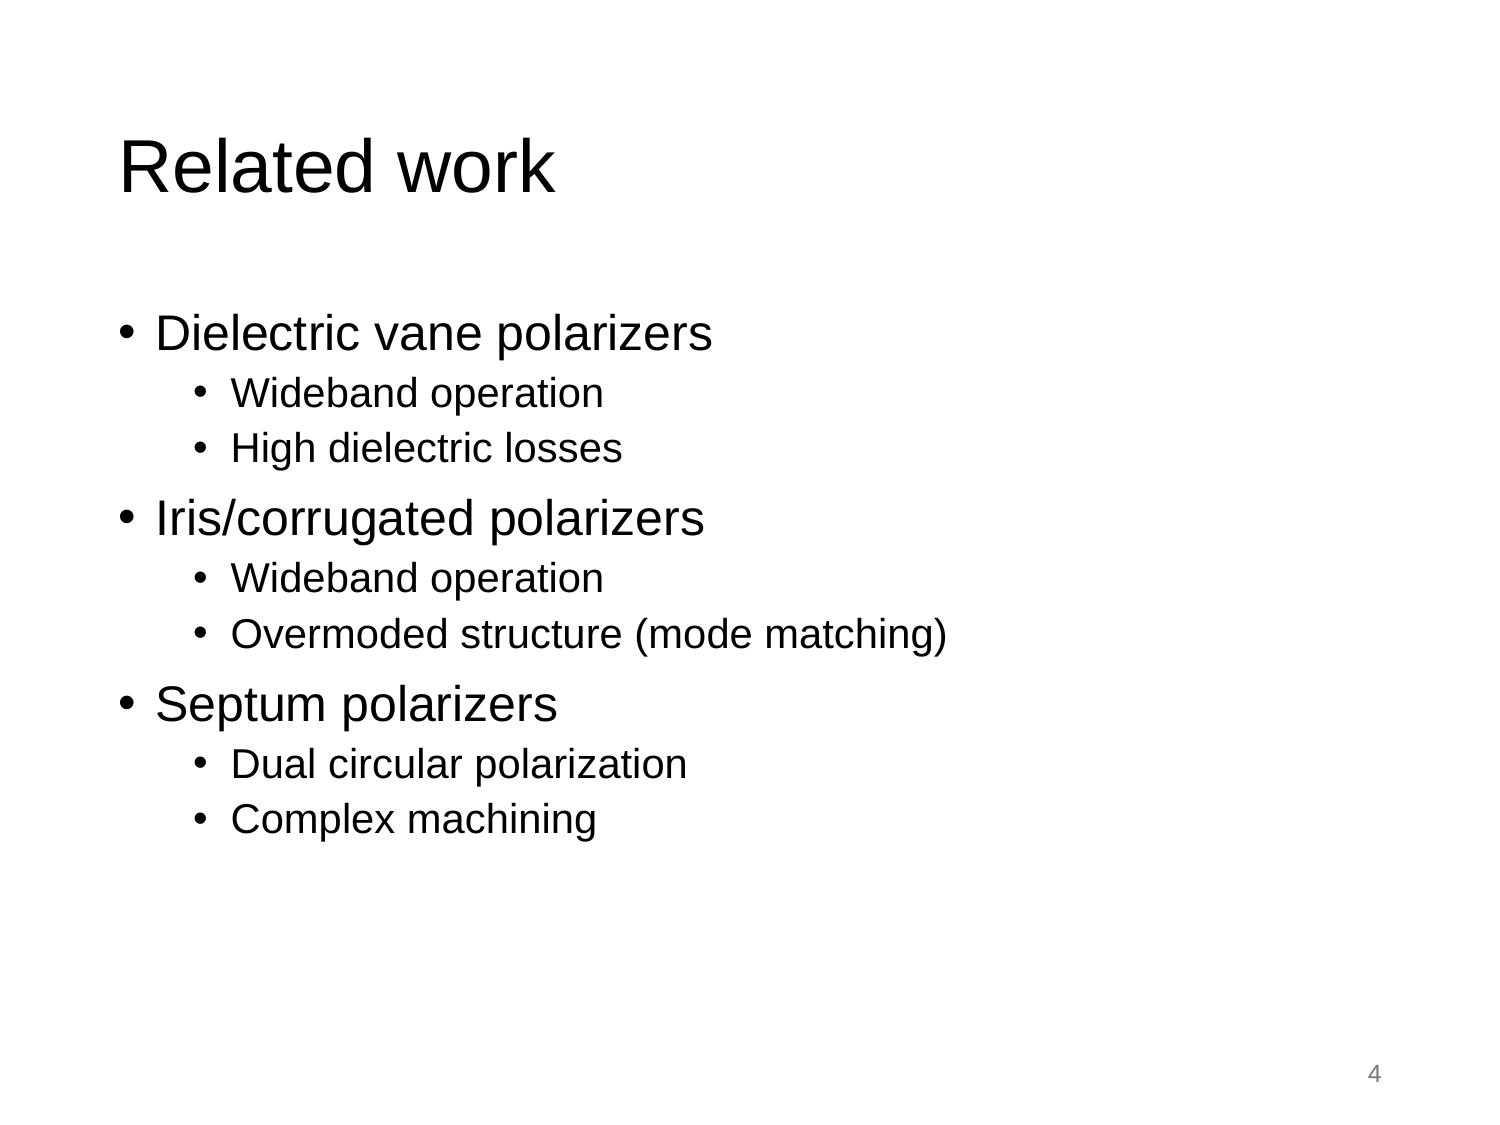

# Related work
Dielectric vane polarizers
Wideband operation
High dielectric losses
Iris/corrugated polarizers
Wideband operation
Overmoded structure (mode matching)
Septum polarizers
Dual circular polarization
Complex machining
4